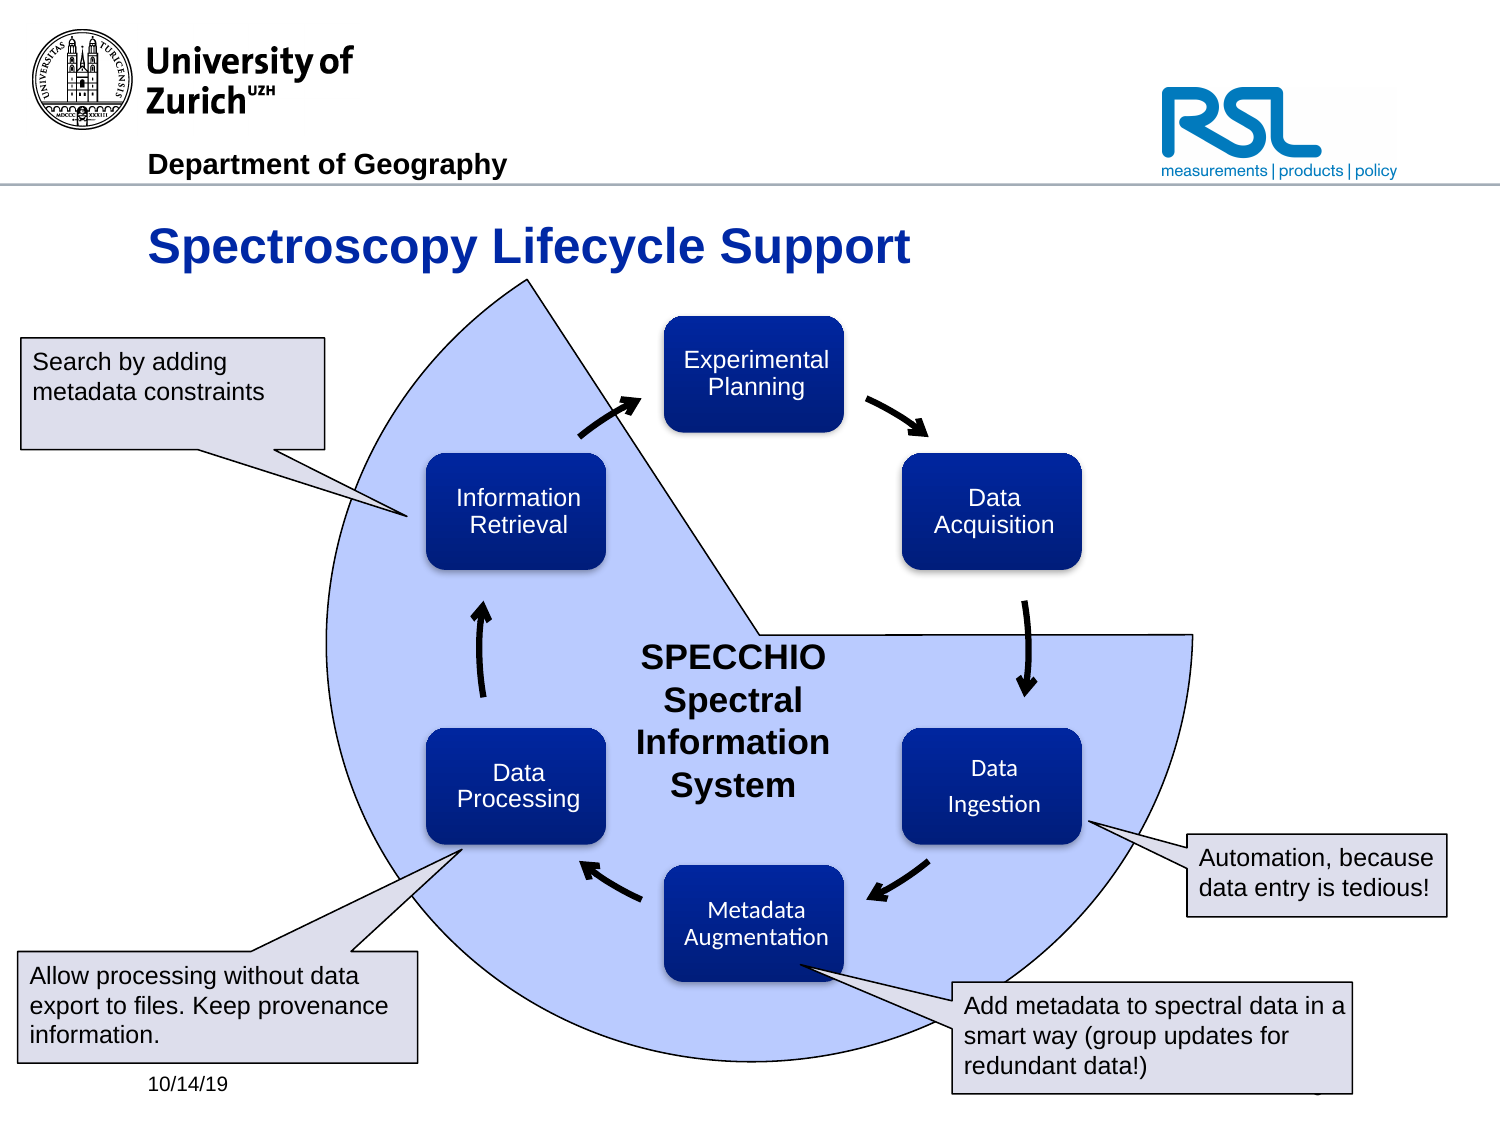

# Spectroscopy Lifecycle Support

Experimental Planning
Data Acquisition
Data
Ingestion
Metadata Augmentation
Data Processing
Information Retrieval
SPECCHIO
Spectral
Information
System
Search by adding metadata constraints
Automation, because data entry is tedious!
Allow processing without data export to files. Keep provenance information.
Add metadata to spectral data in a smart way (group updates for redundant data!)
10/14/19
Page 8